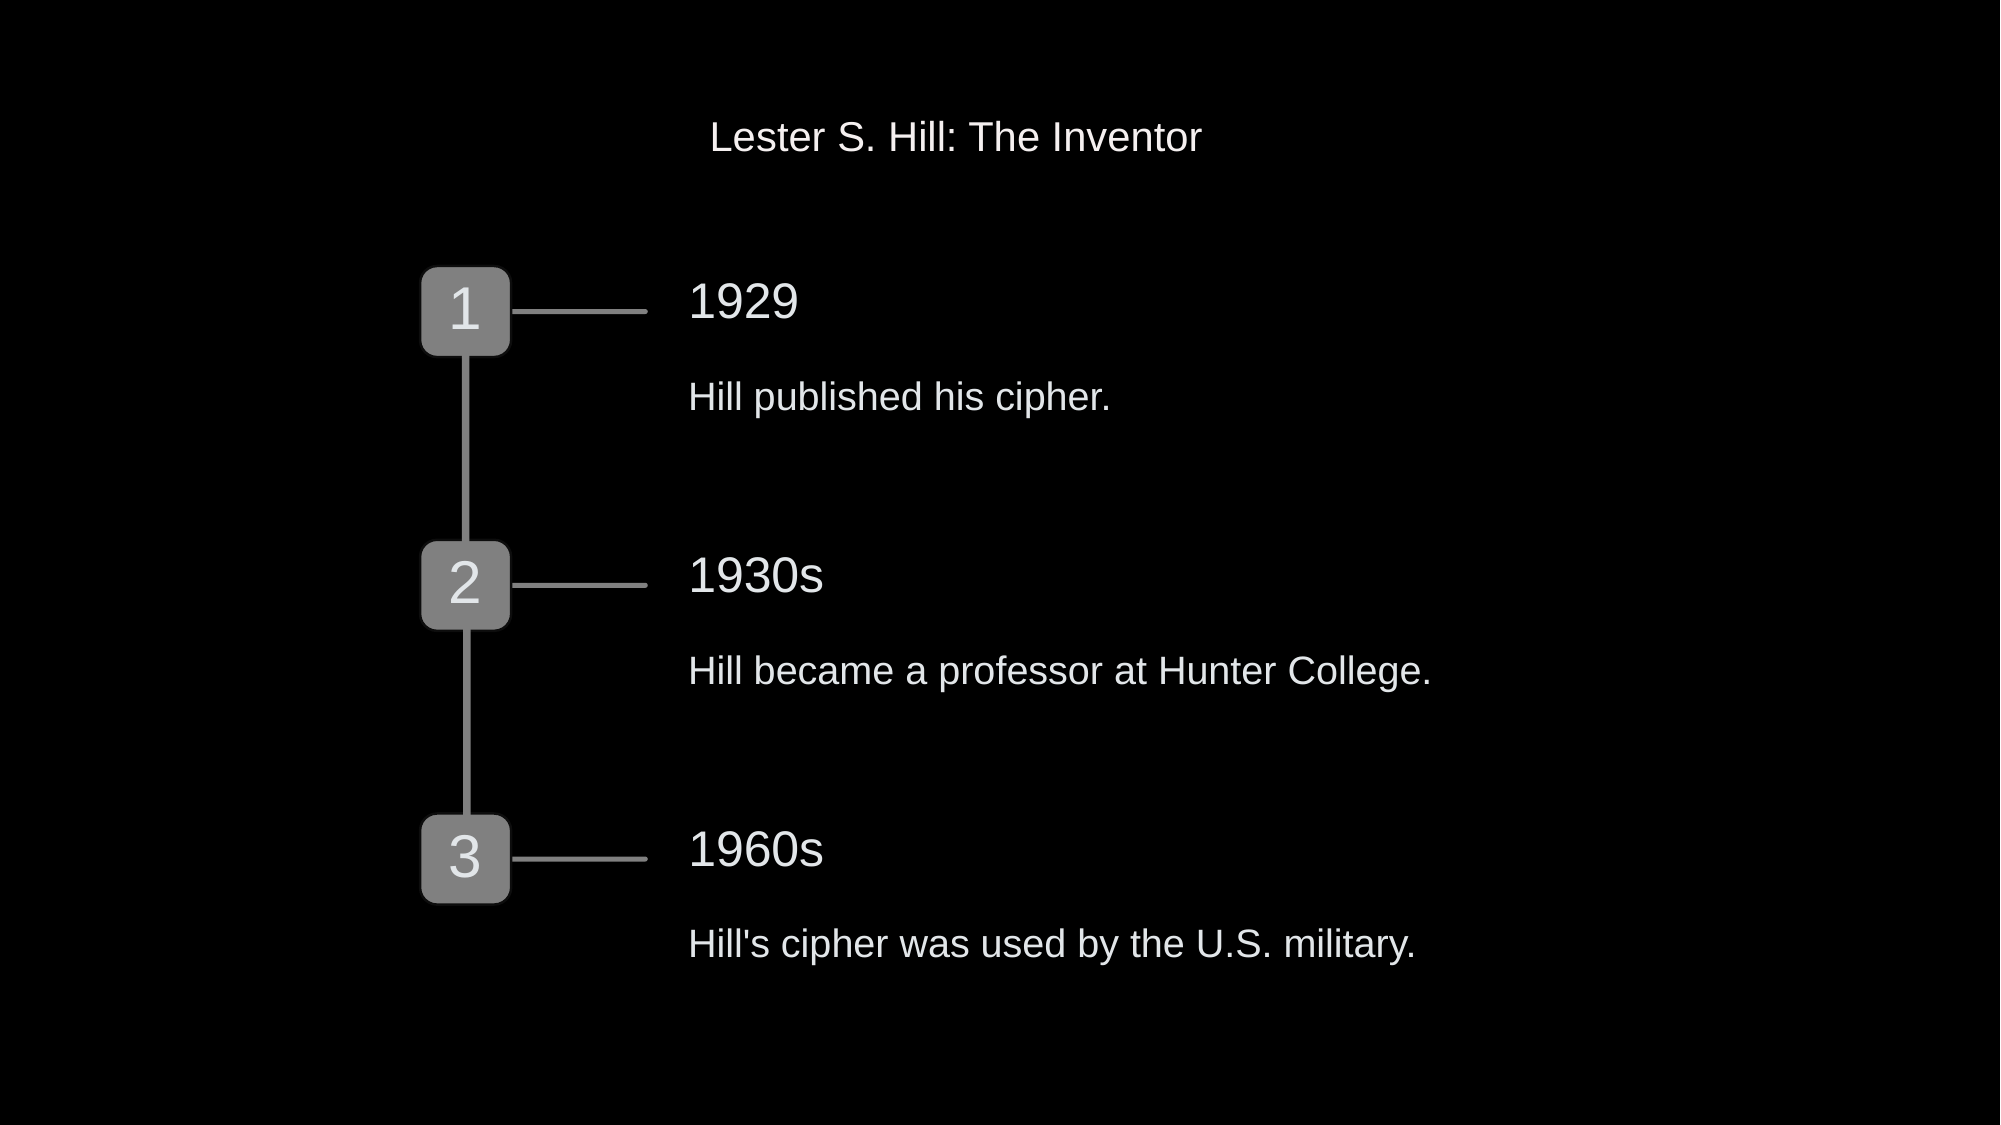

Lester S. Hill: The Inventor

1929
1

Hill published his cipher.

1930s
2

Hill became a professor at Hunter College.

1960s
3

Hill's cipher was used by the U.S. military.